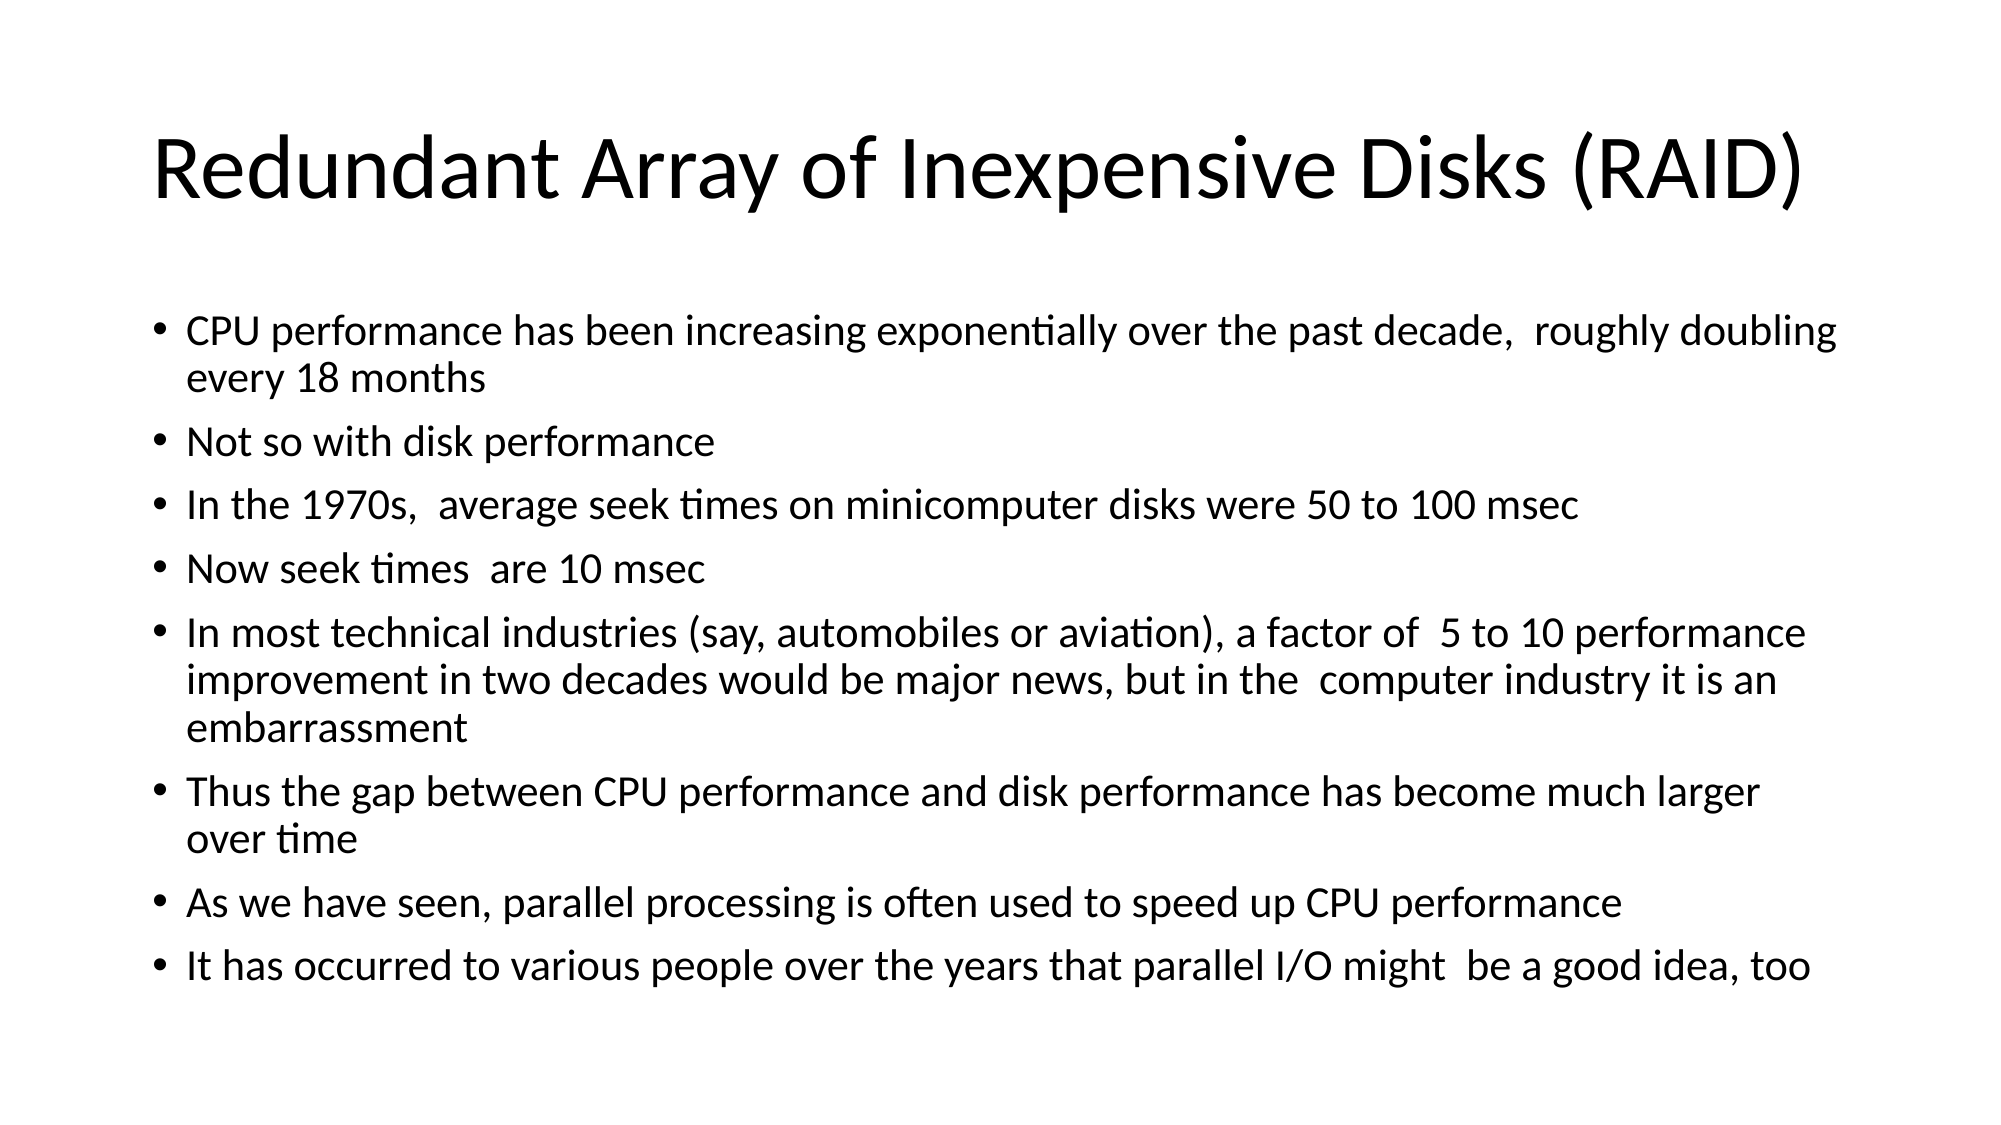

# Redundant Array of Inexpensive Disks (RAID)
CPU performance has been increasing exponentially over the past decade,  roughly doubling every 18 months
Not so with disk performance
In the 1970s,  average seek times on minicomputer disks were 50 to 100 msec
Now seek times  are 10 msec
In most technical industries (say, automobiles or aviation), a factor of  5 to 10 performance improvement in two decades would be major news, but in the  computer industry it is an embarrassment
Thus the gap between CPU performance and disk performance has become much larger over time
As we have seen, parallel processing is often used to speed up CPU performance
It has occurred to various people over the years that parallel I/O might  be a good idea, too